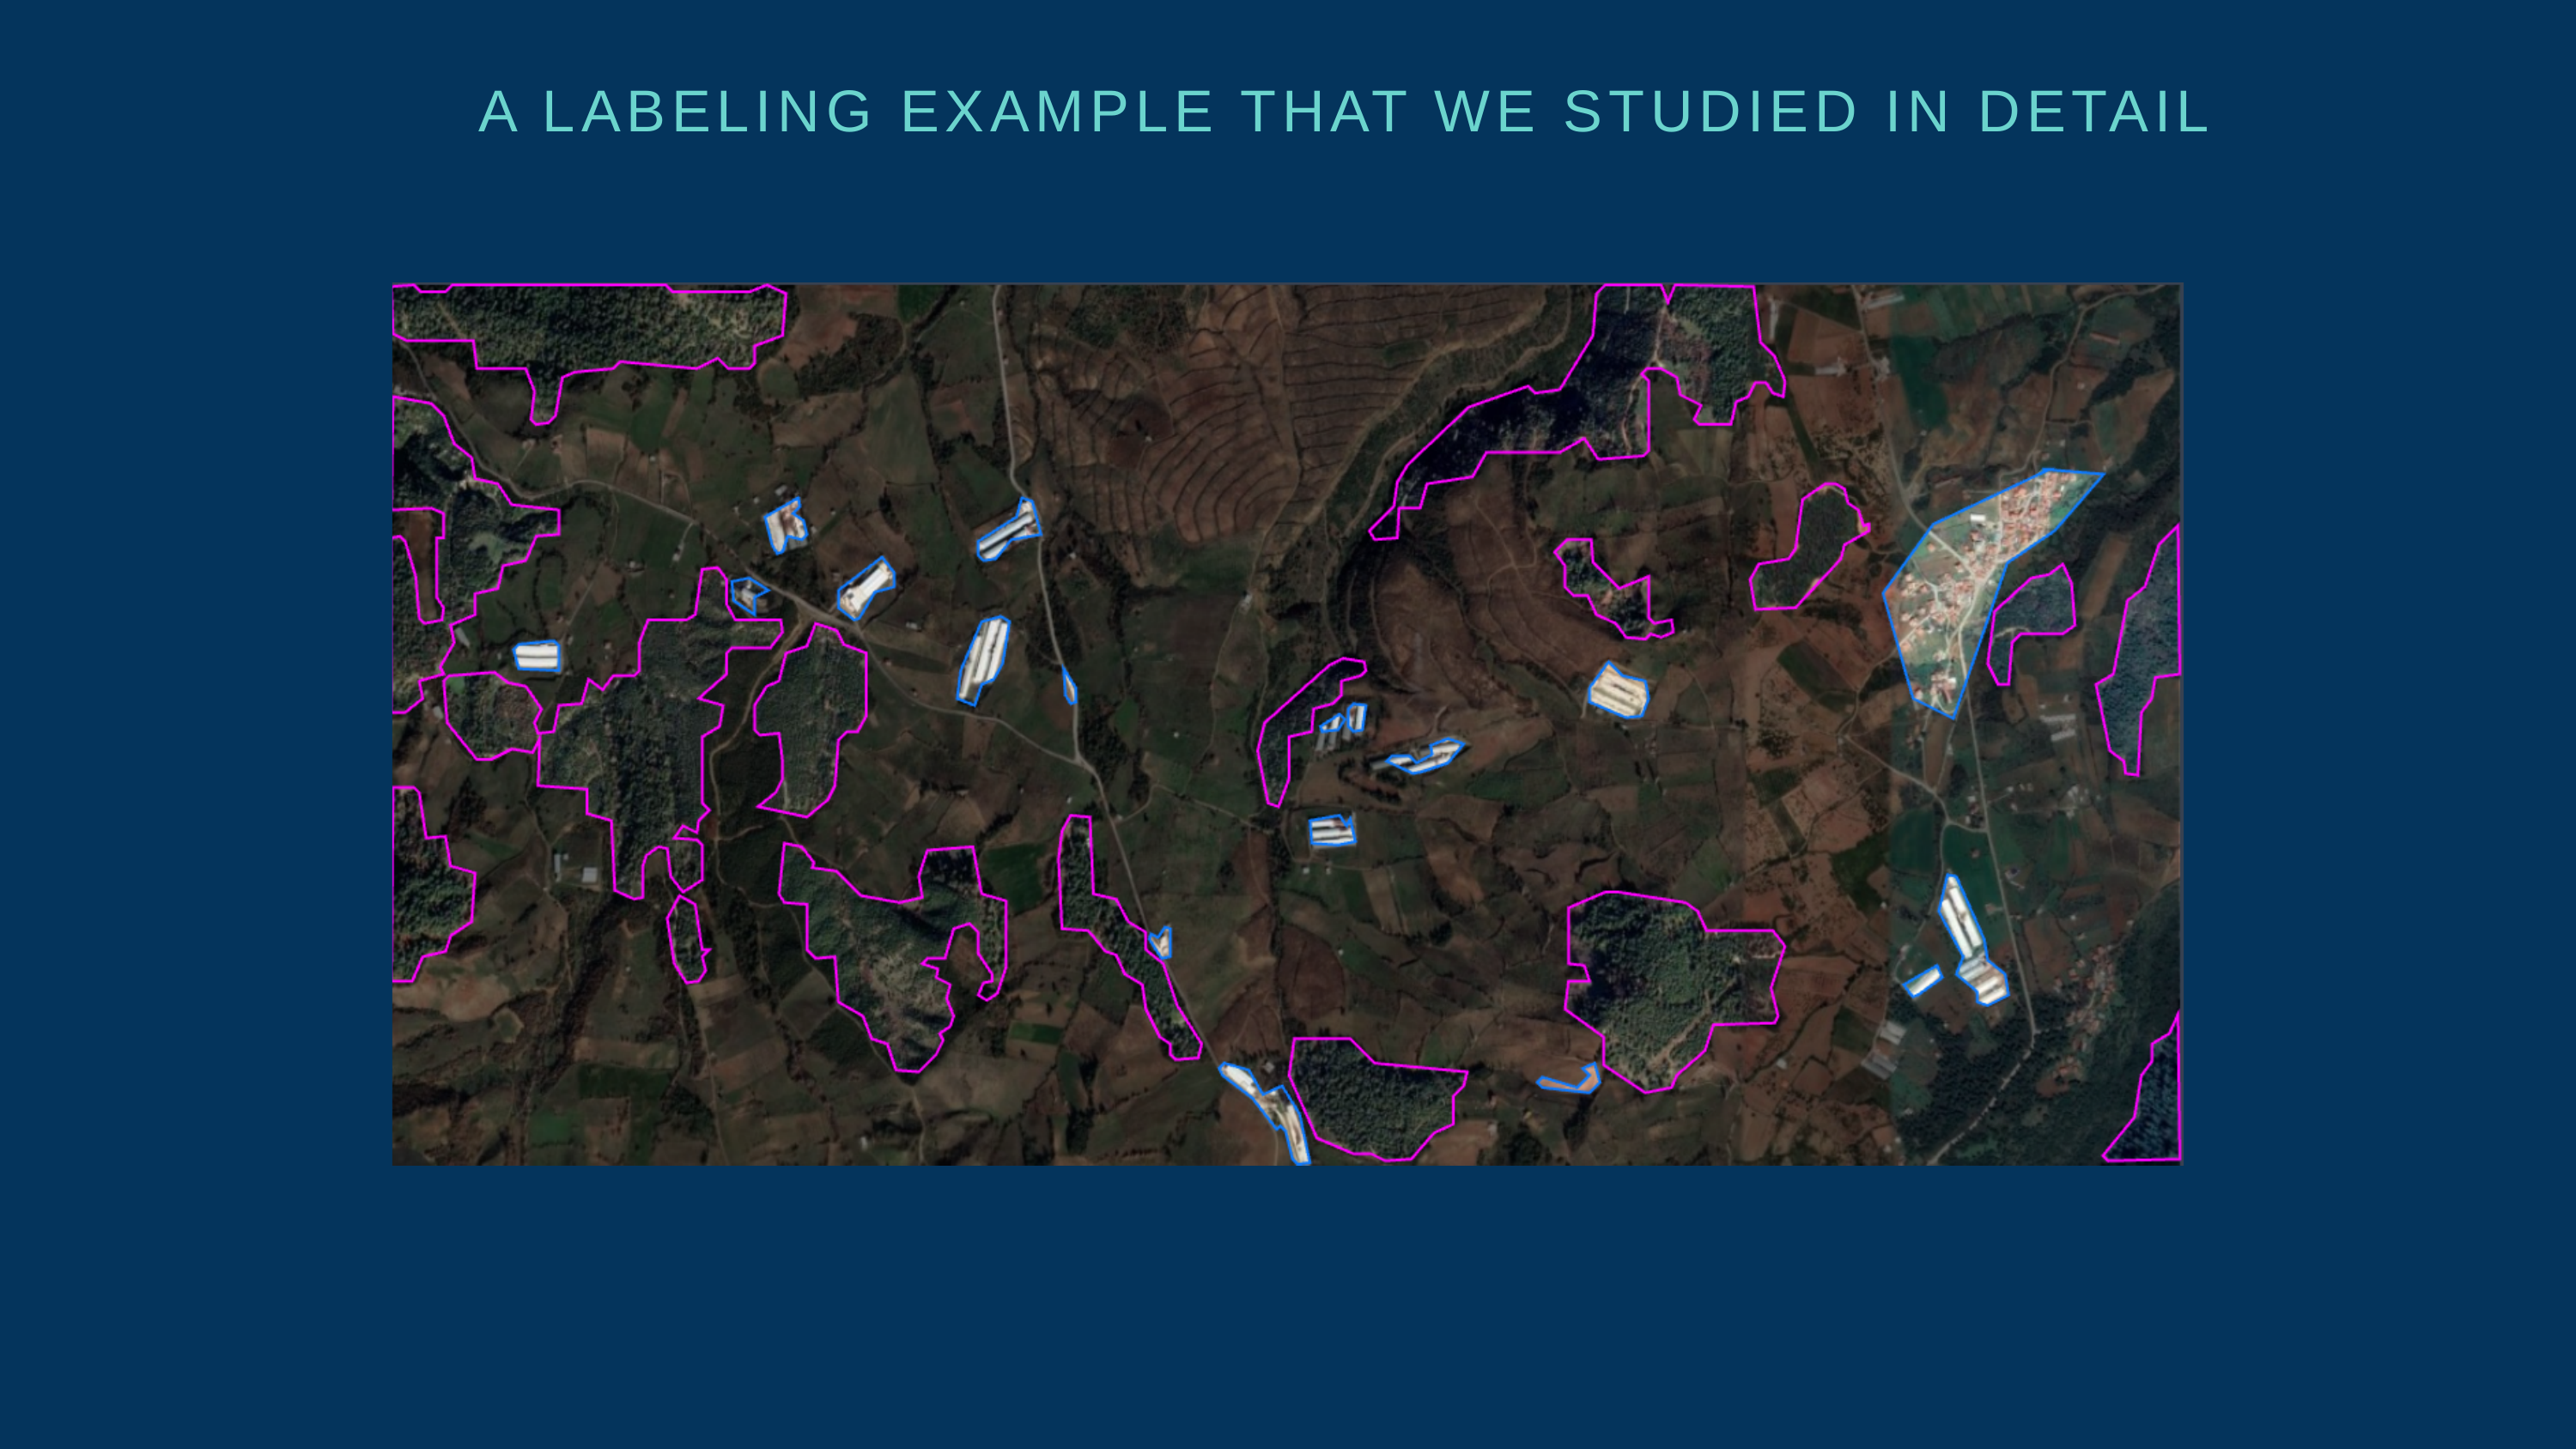

A LABELING EXAMPLE THAT WE STUDIED IN DETAIL